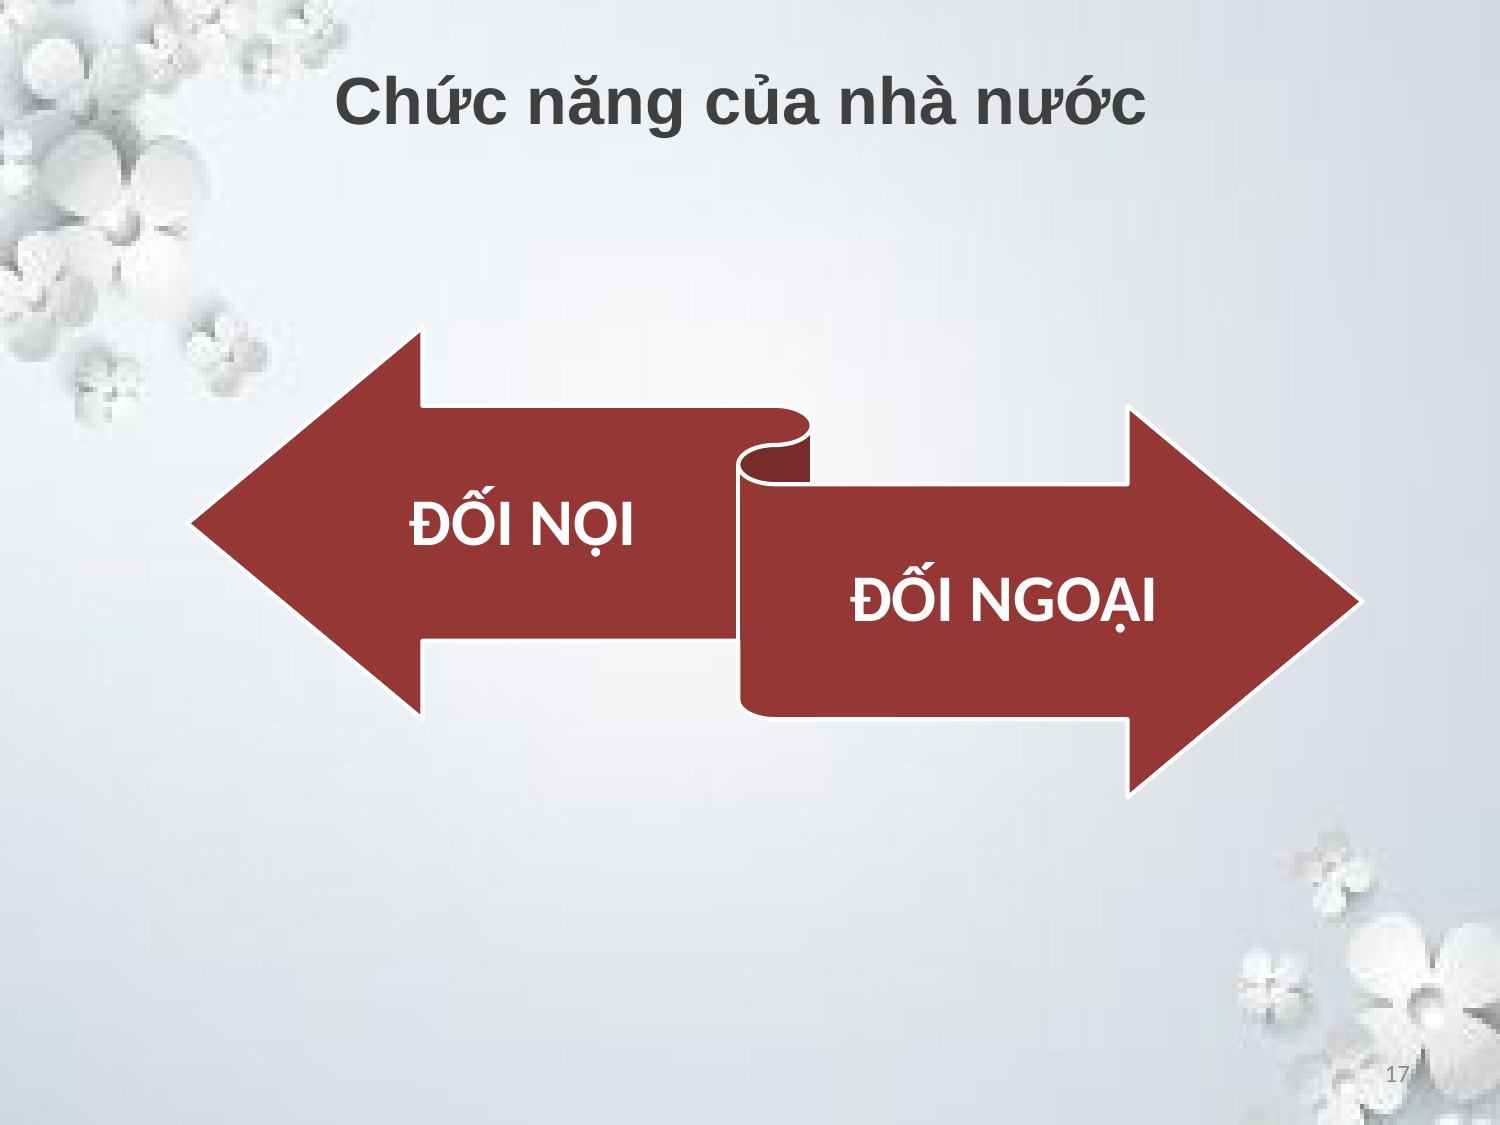

Chức năng của nhà nước
ĐỐI NỘI
ĐỐI NGOẠI
17